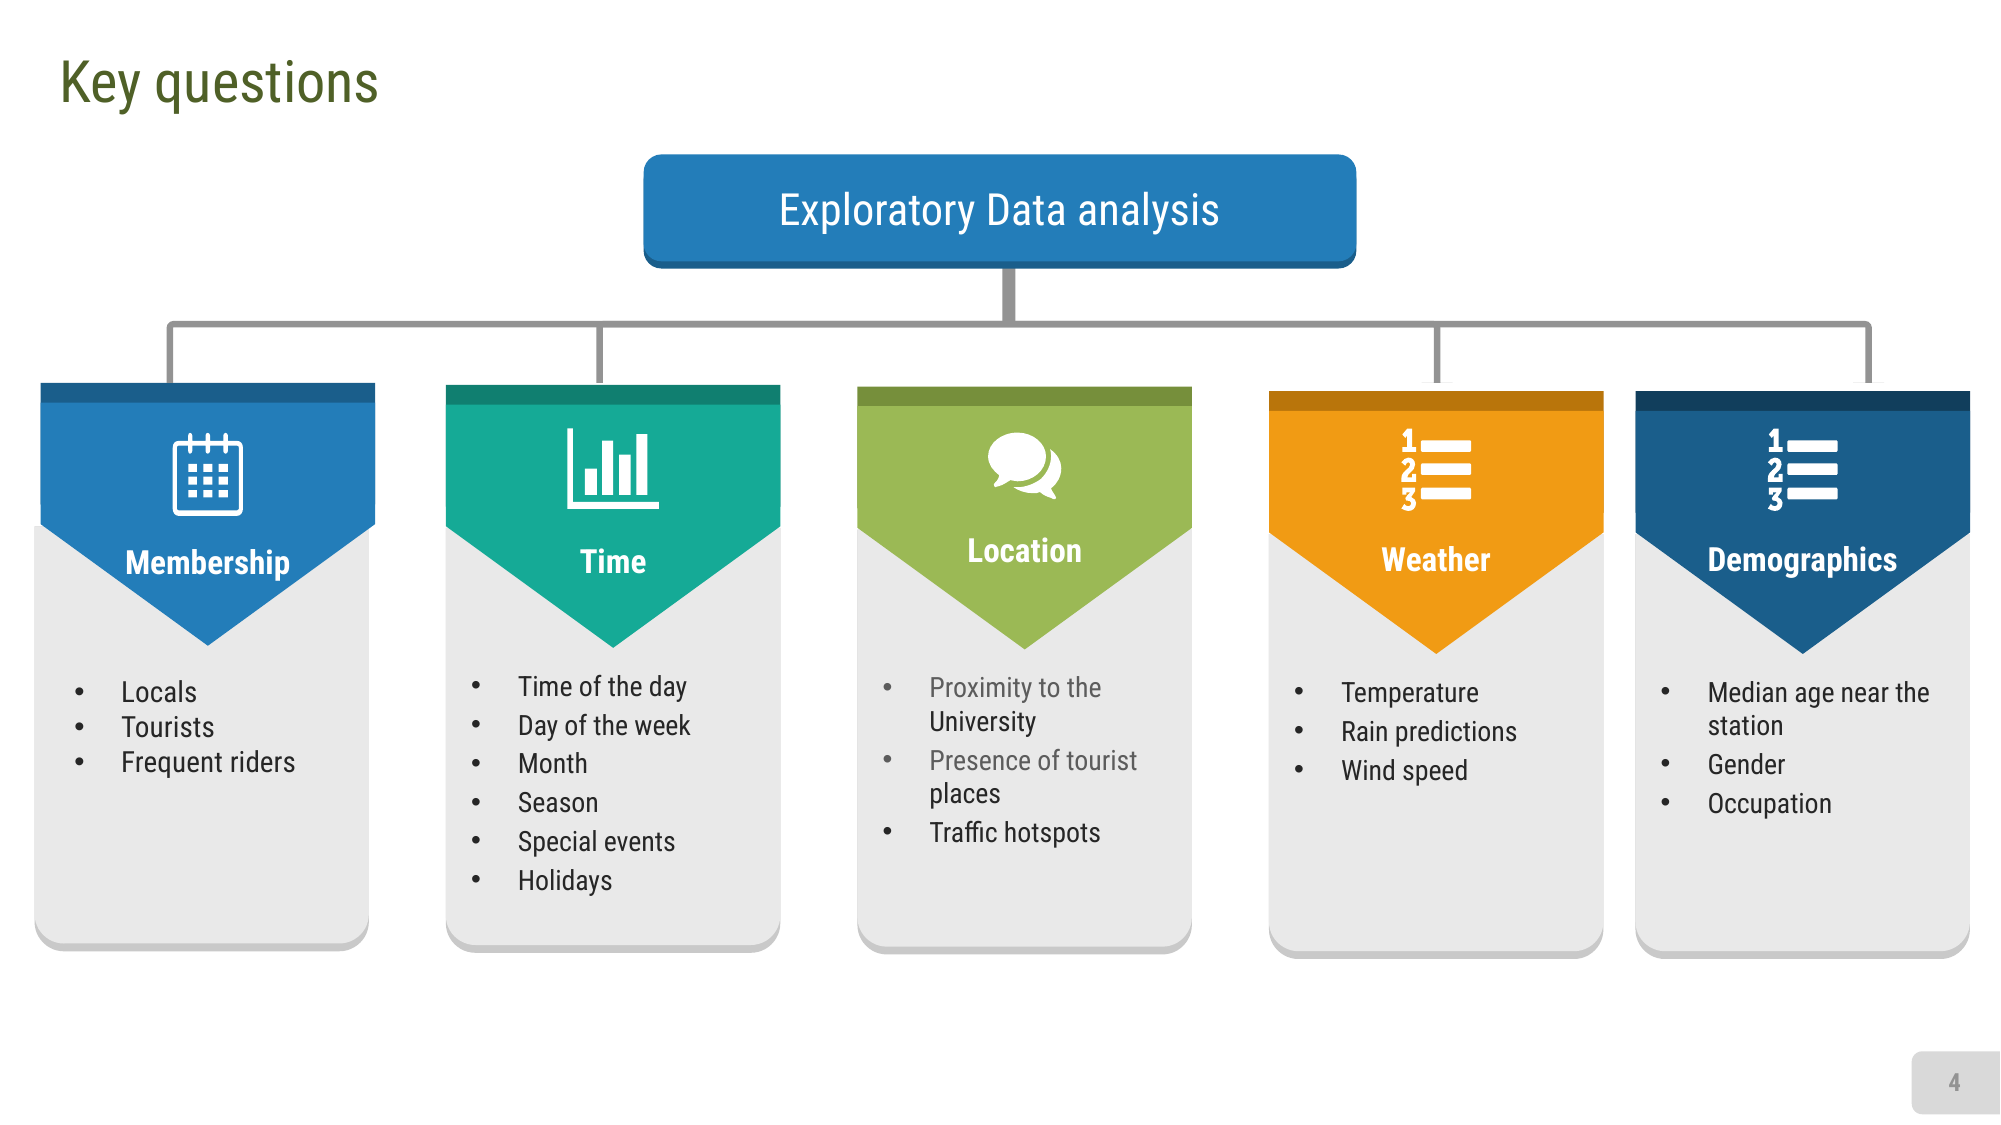

Key questions
Exploratory Data analysis

Location

Demographics

Weather

Time of the day
Day of the week
Month
Season
Special events
Holidays

Proximity to the University
Presence of tourist places
Traffic hotspots

Temperature
Rain predictions
Wind speed

Median age near the station
Gender
Occupation

Time
Membership
Locals
Tourists
Frequent riders
4